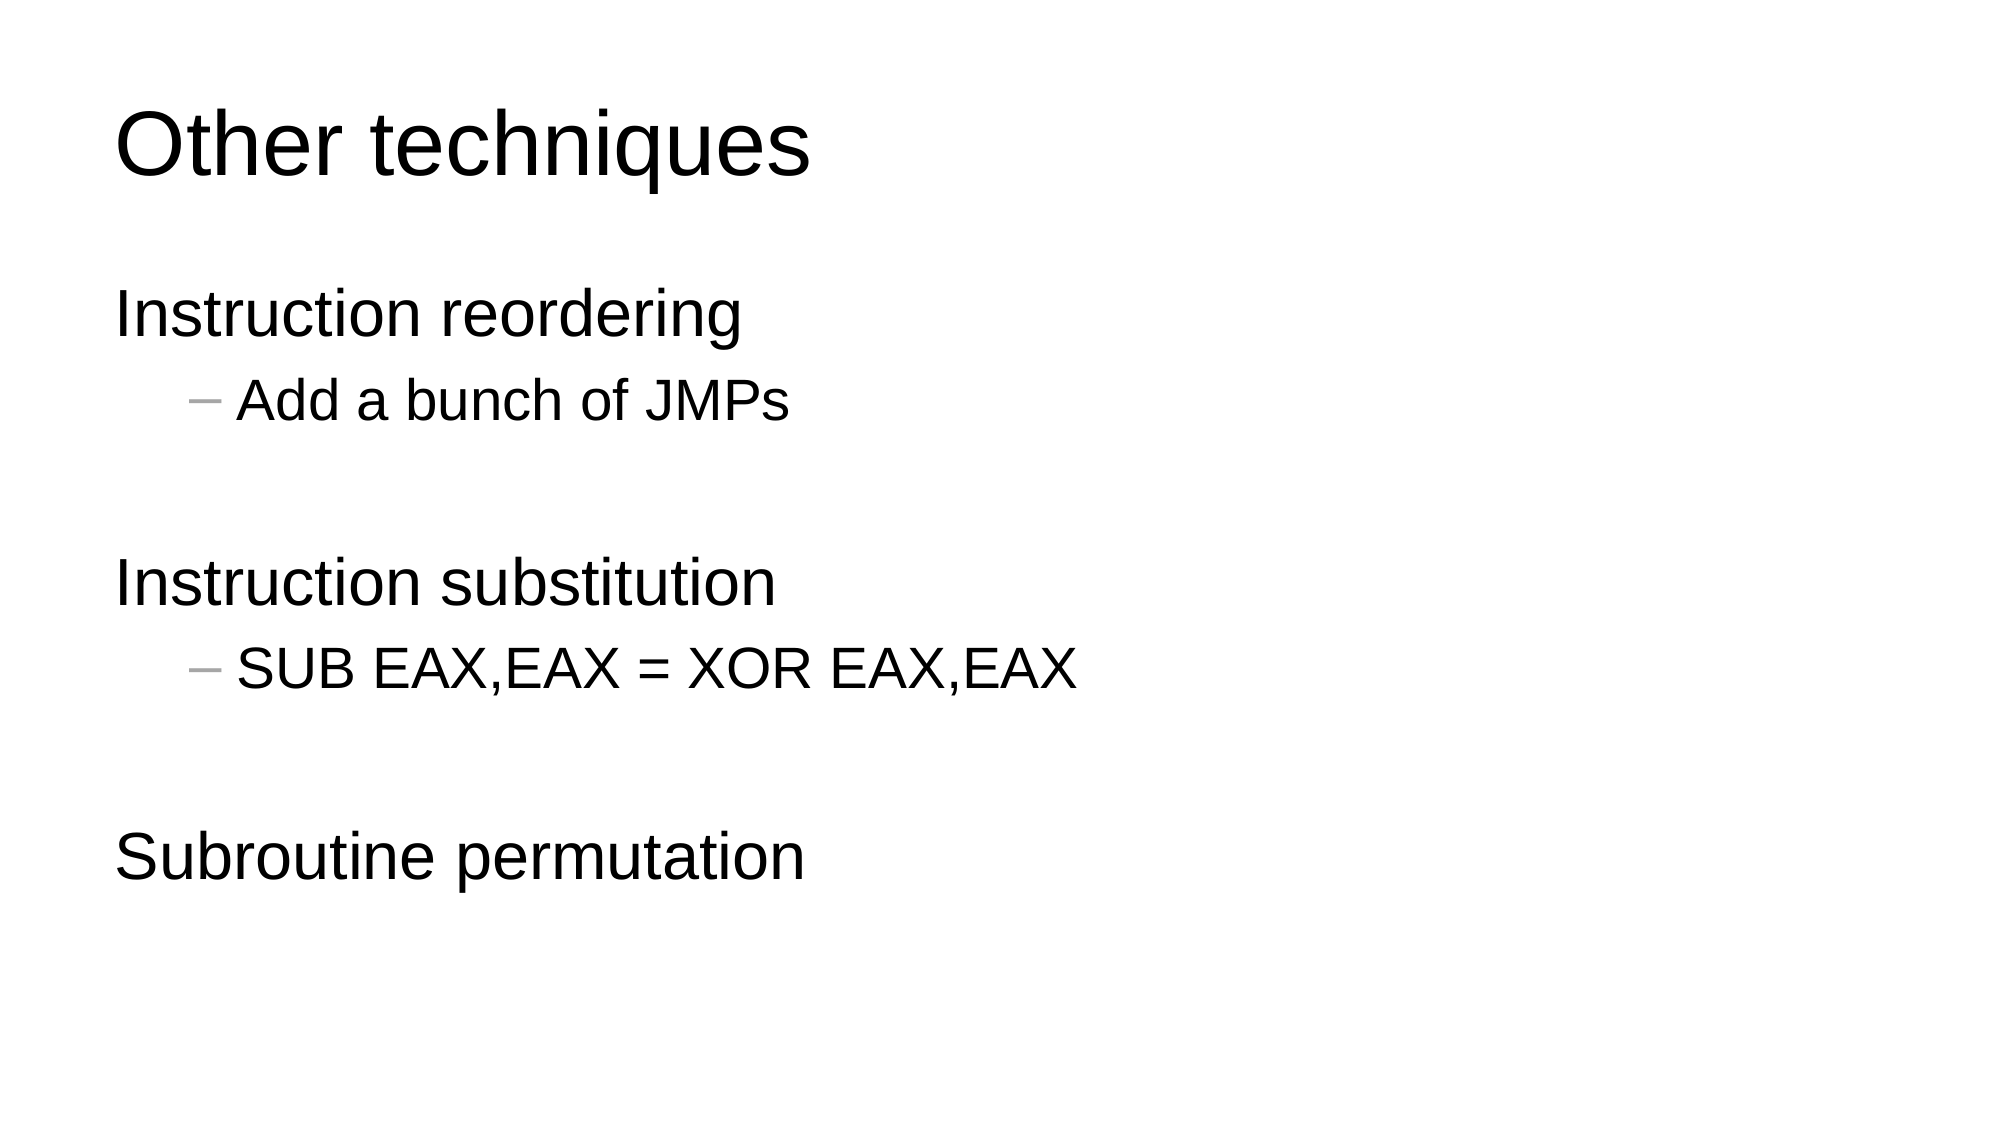

# Other techniques
Instruction reordering
Add a bunch of JMPs

Instruction substitution
SUB EAX,EAX = XOR EAX,EAX

Subroutine permutation